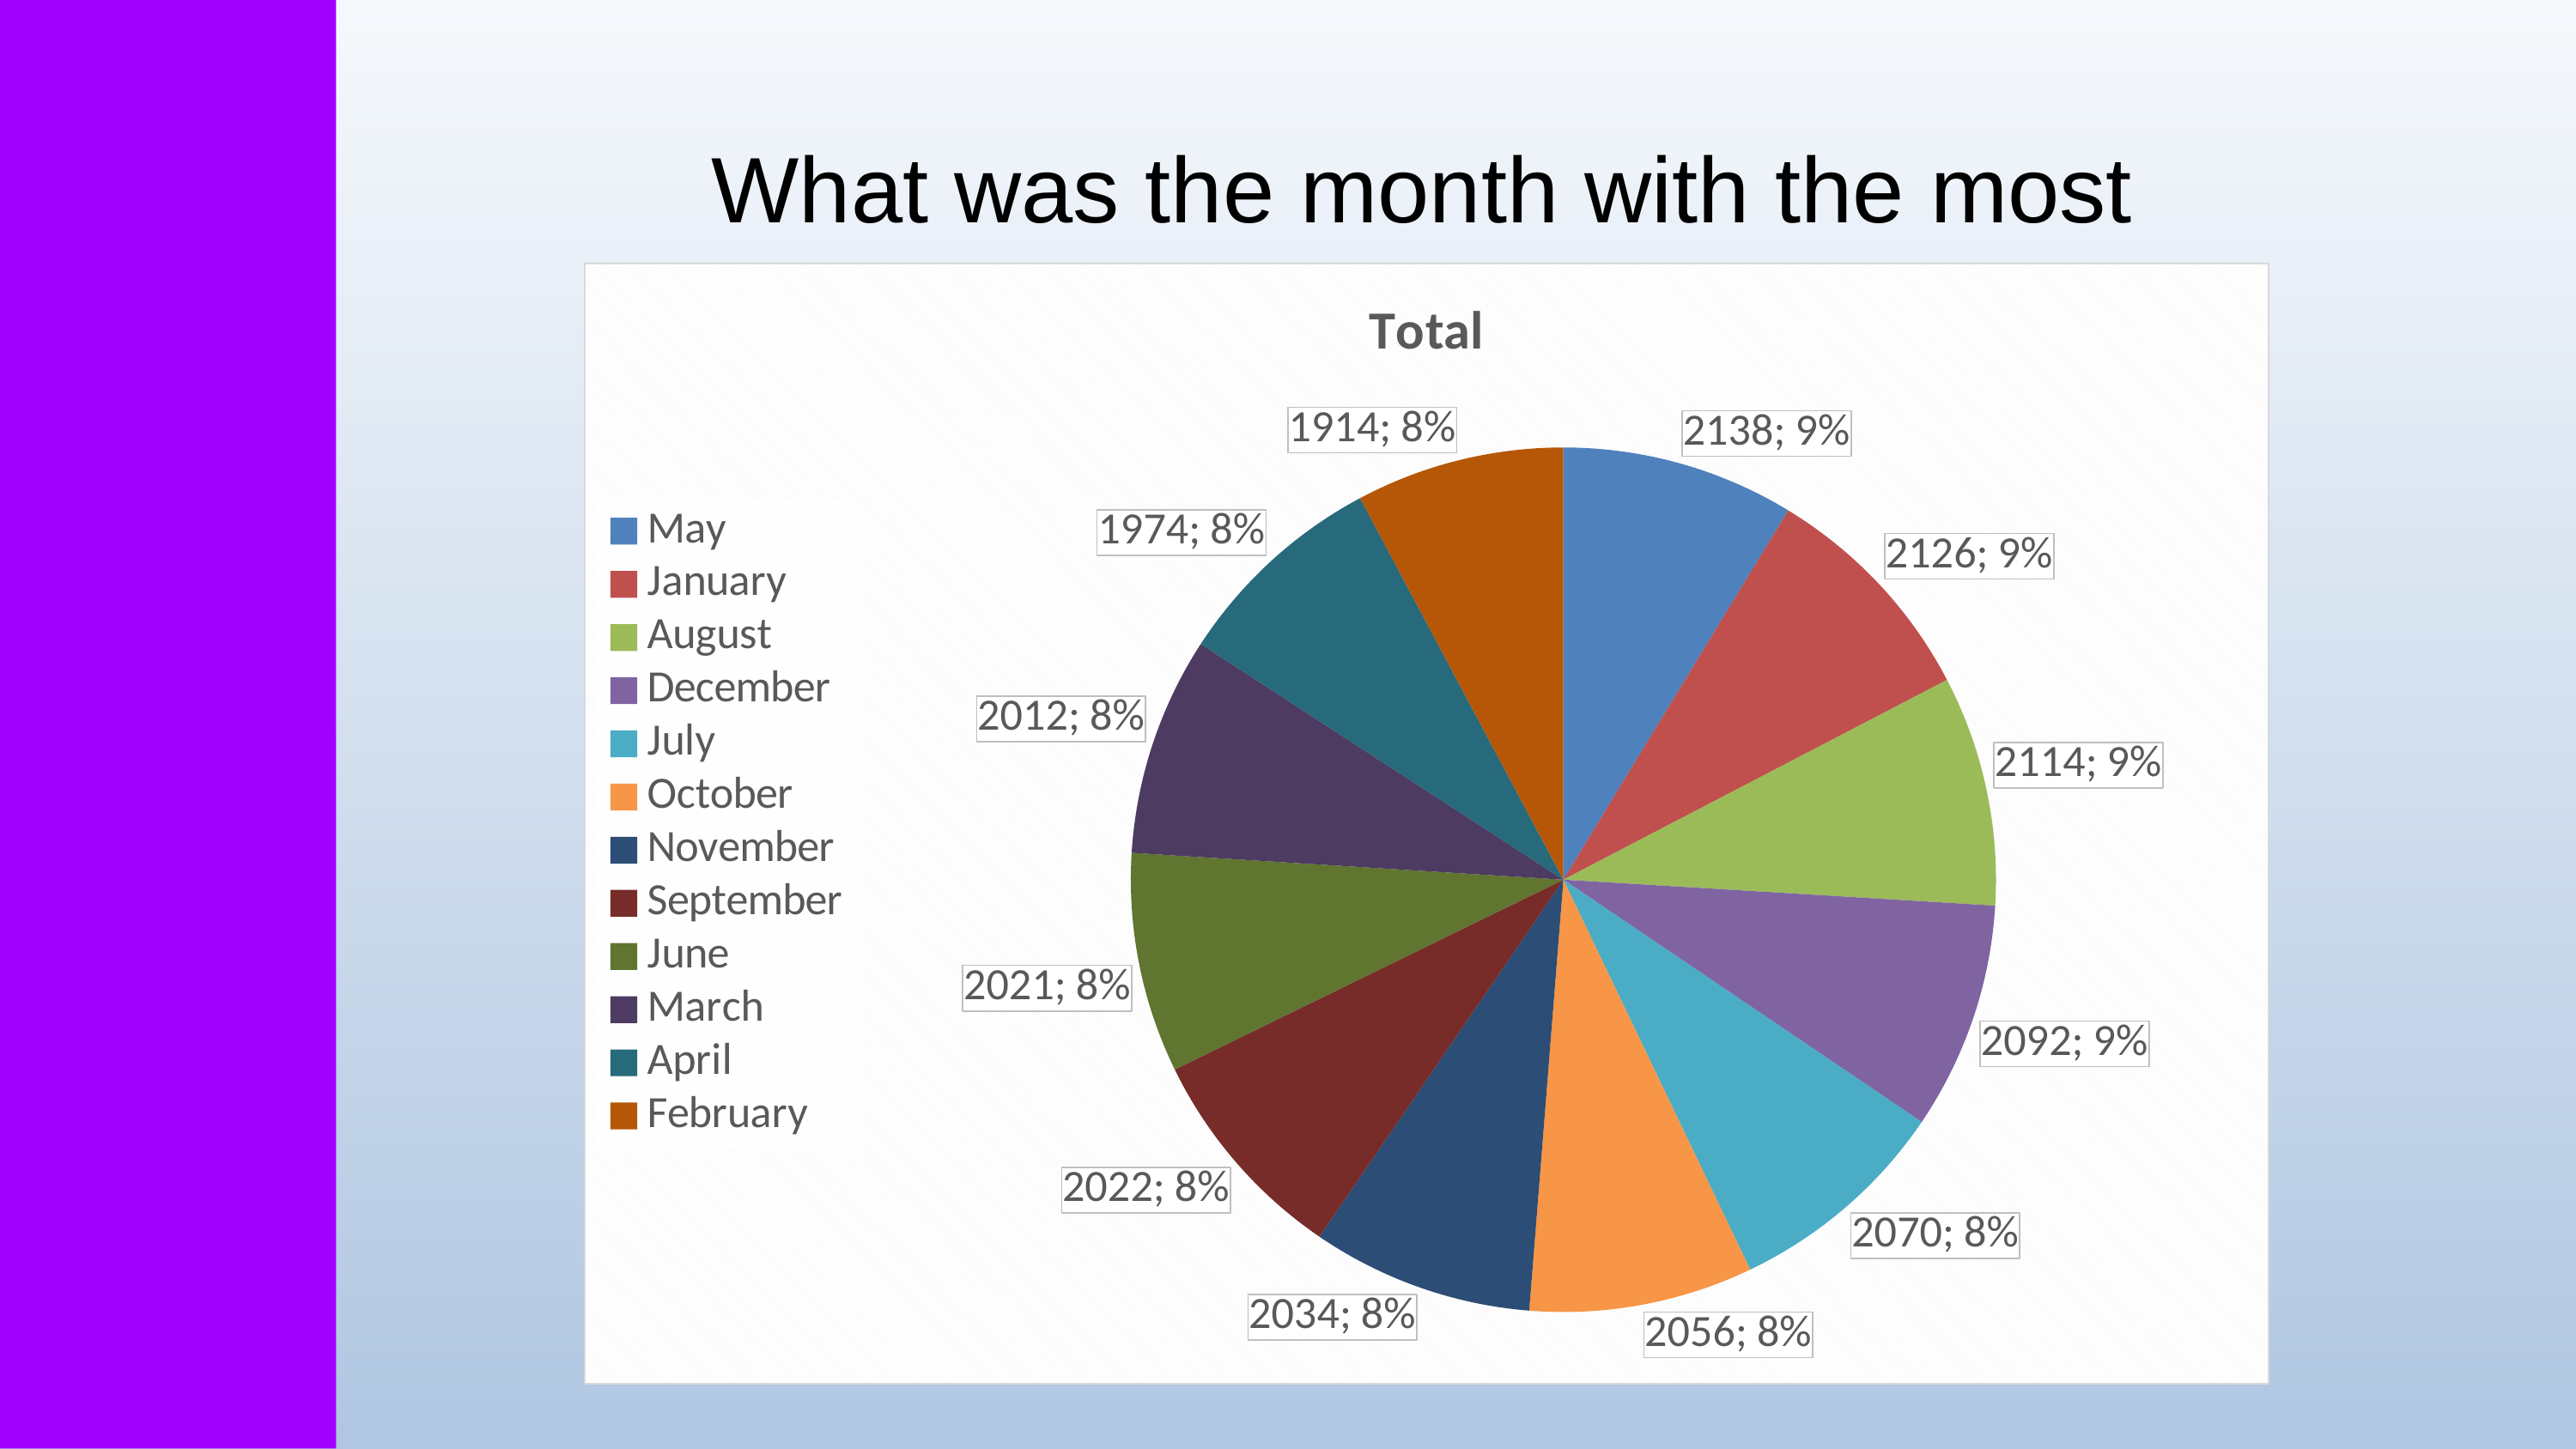

What was the month with the most posts?

### Chart:

| Category | Total |
|---|---|
| May | 2138.0 |
| January | 2126.0 |
| August | 2114.0 |
| December | 2092.0 |
| July | 2070.0 |
| October | 2056.0 |
| November | 2034.0 |
| September | 2022.0 |
| June | 2021.0 |
| March | 2012.0 |
| April | 1974.0 |
| February | 1914.0 |